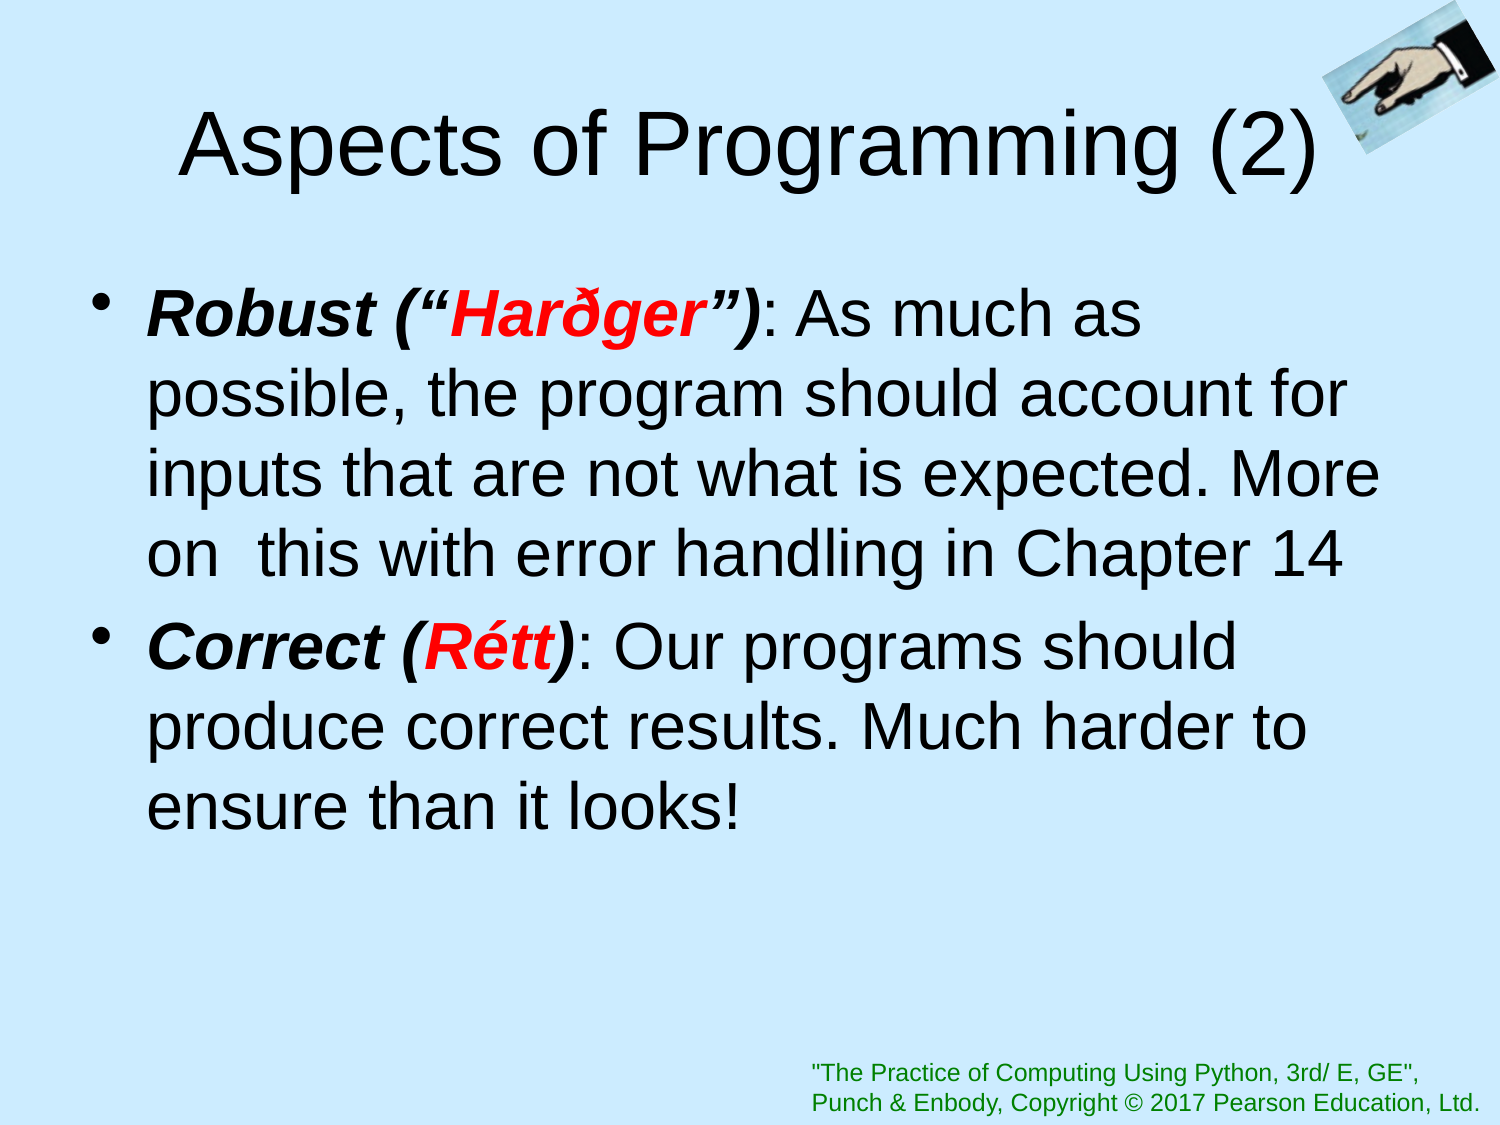

# Aspects of Programming (2)
Robust (“Harðger”): As much as possible, the program should account for inputs that are not what is expected. More on  this with error handling in Chapter 14
Correct (Rétt): Our programs should produce correct results. Much harder to ensure than it looks!